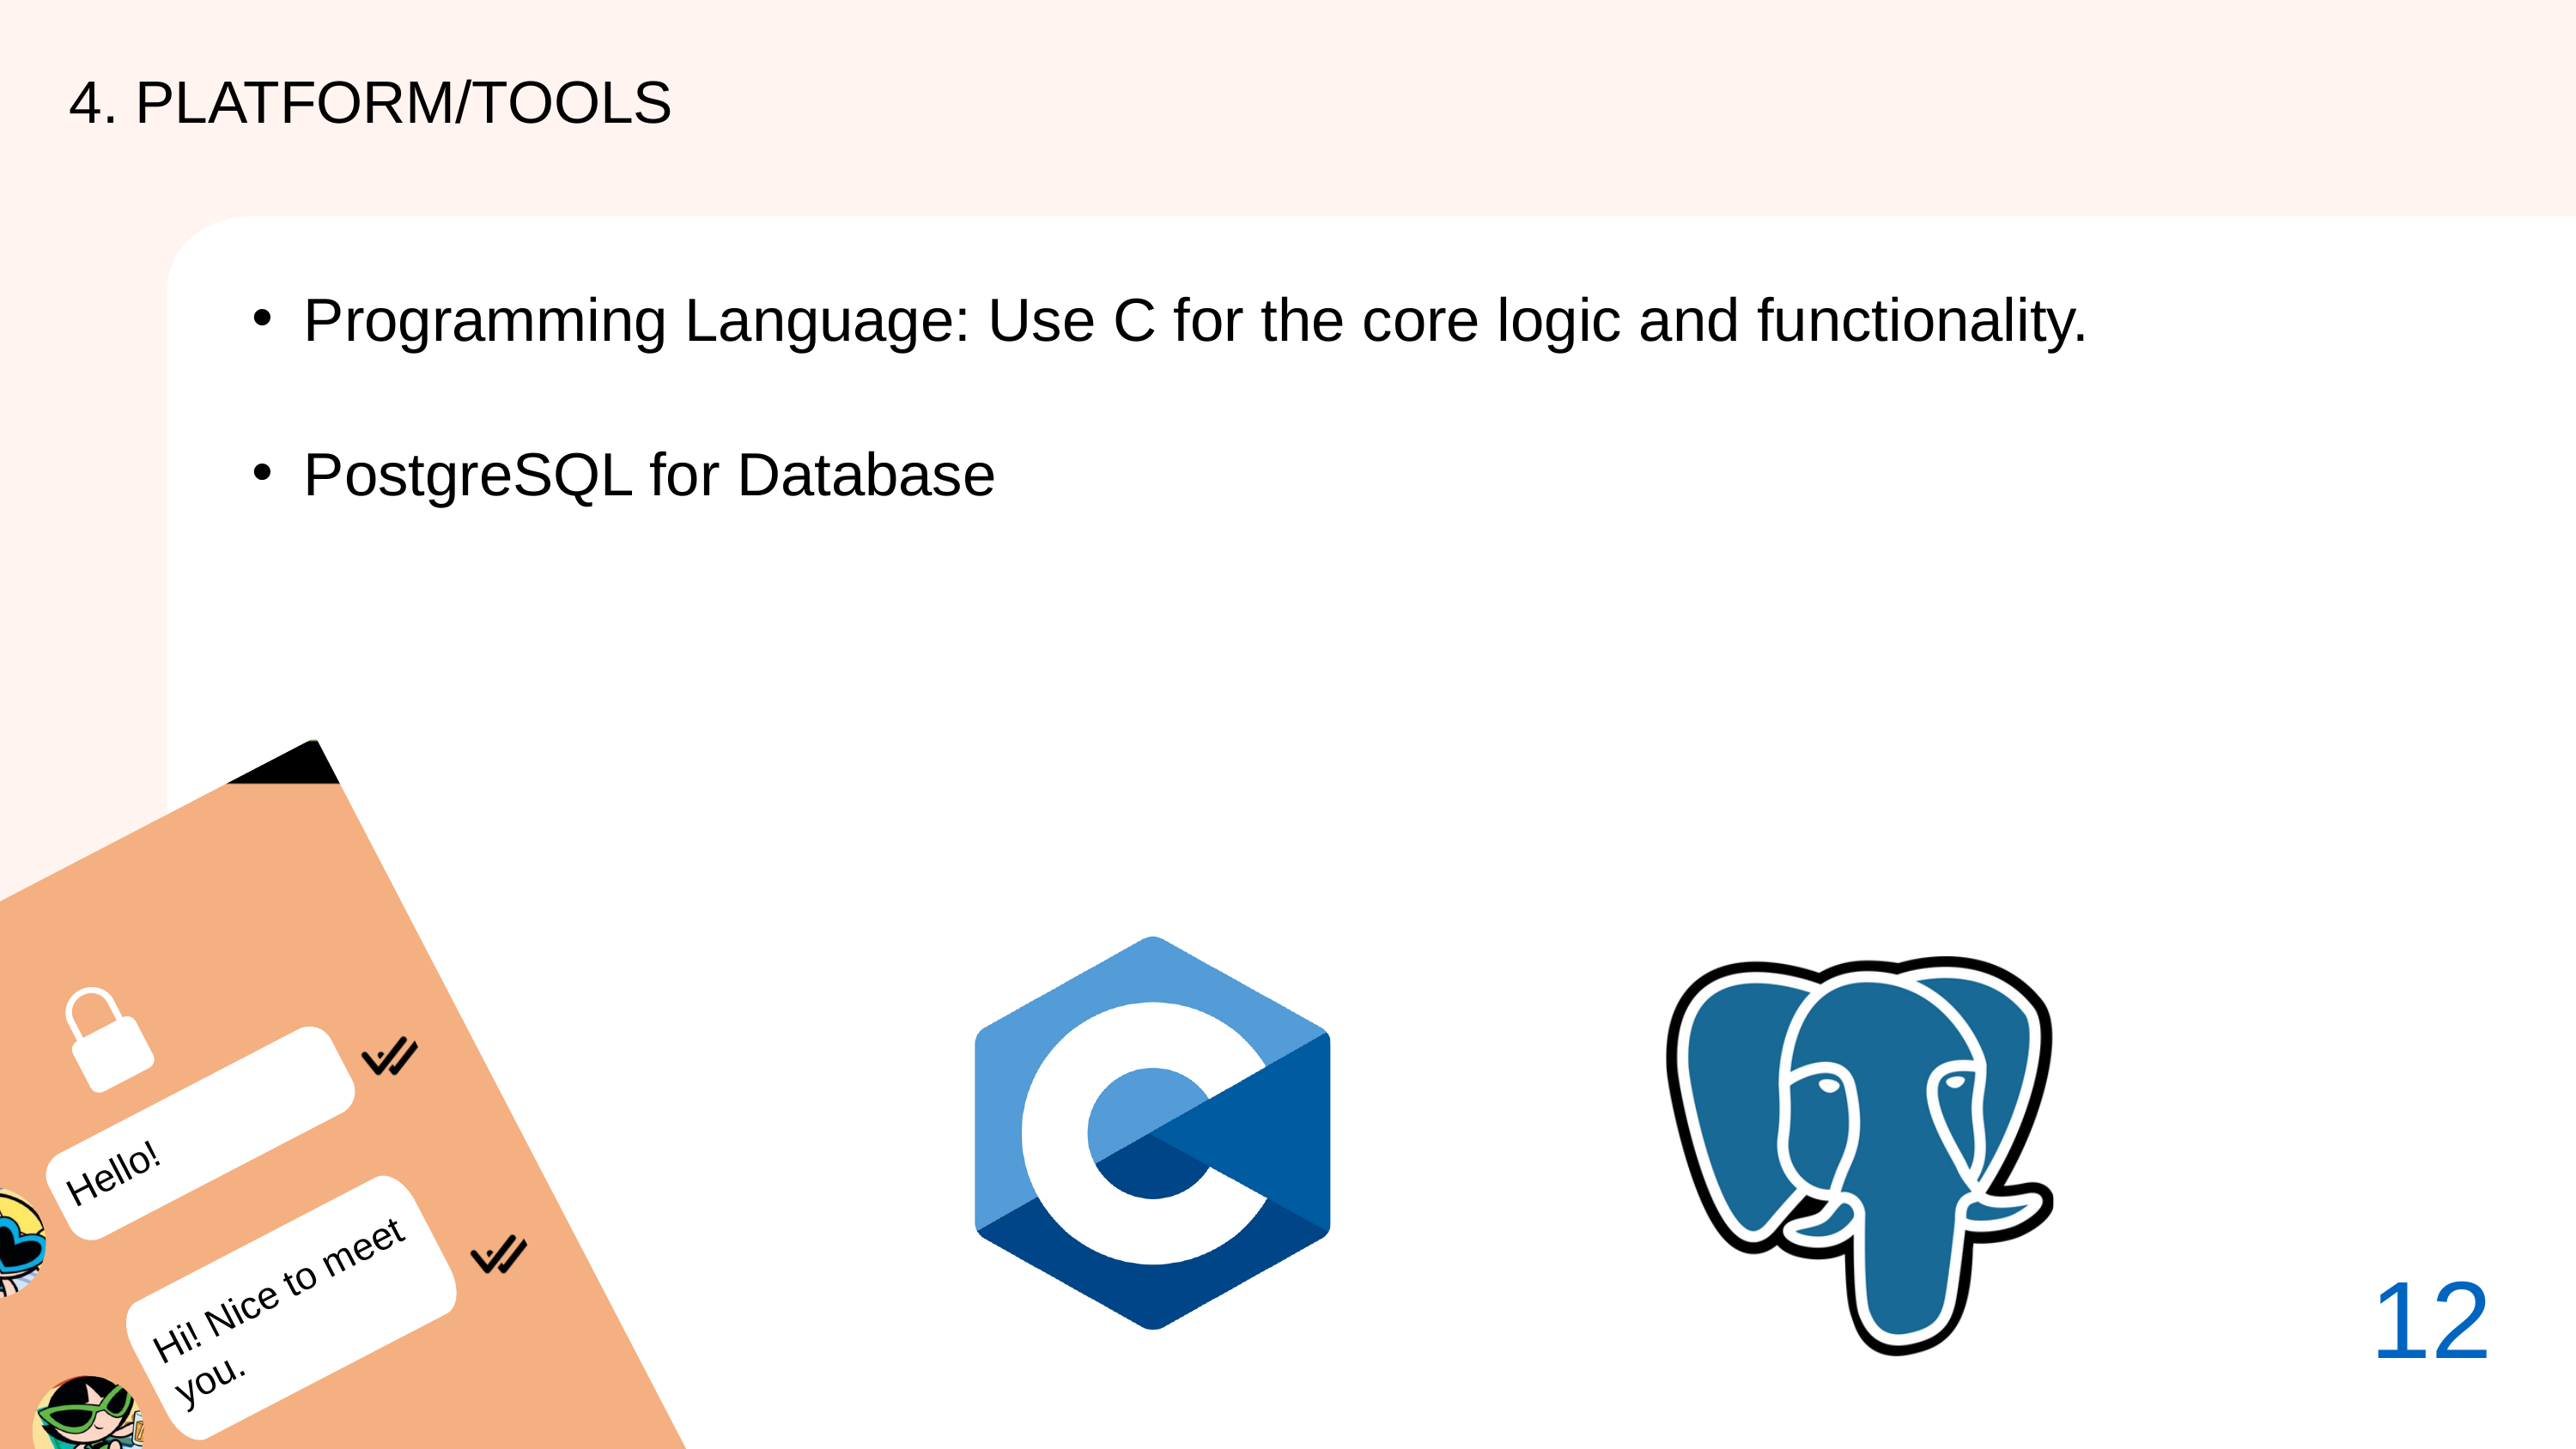

4. PLATFORM/TOOLS

Programming Language: Use C for the core logic and functionality.

PostgreSQL for Database

Hello!

12.

Hi! Nice to meet you.